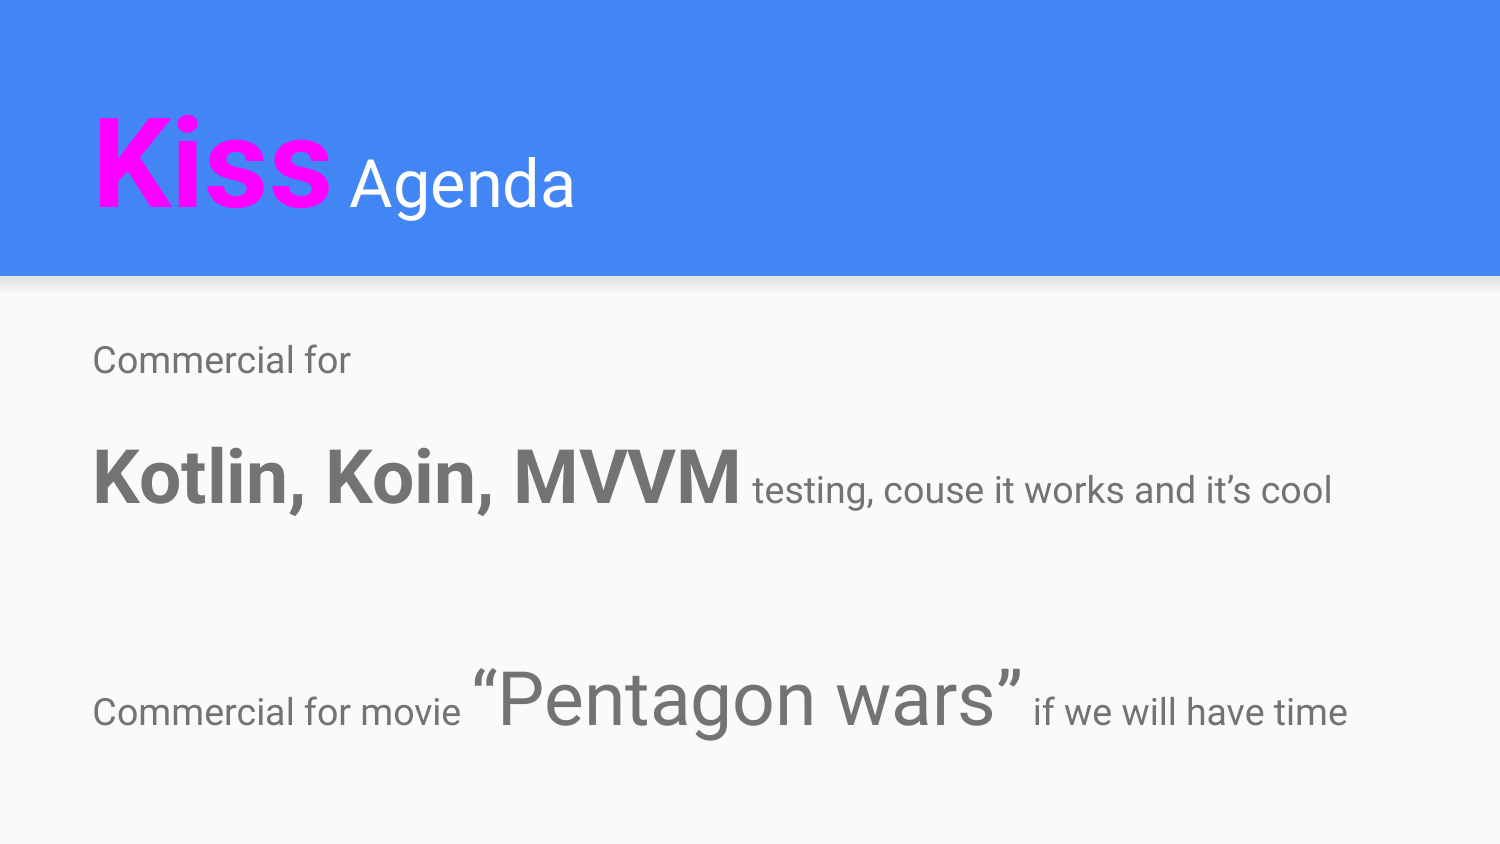

# Kiss Agenda
Commercial for
Kotlin, Koin, MVVM testing, couse it works and it’s cool

Commercial for movie “Pentagon wars” if we will have time